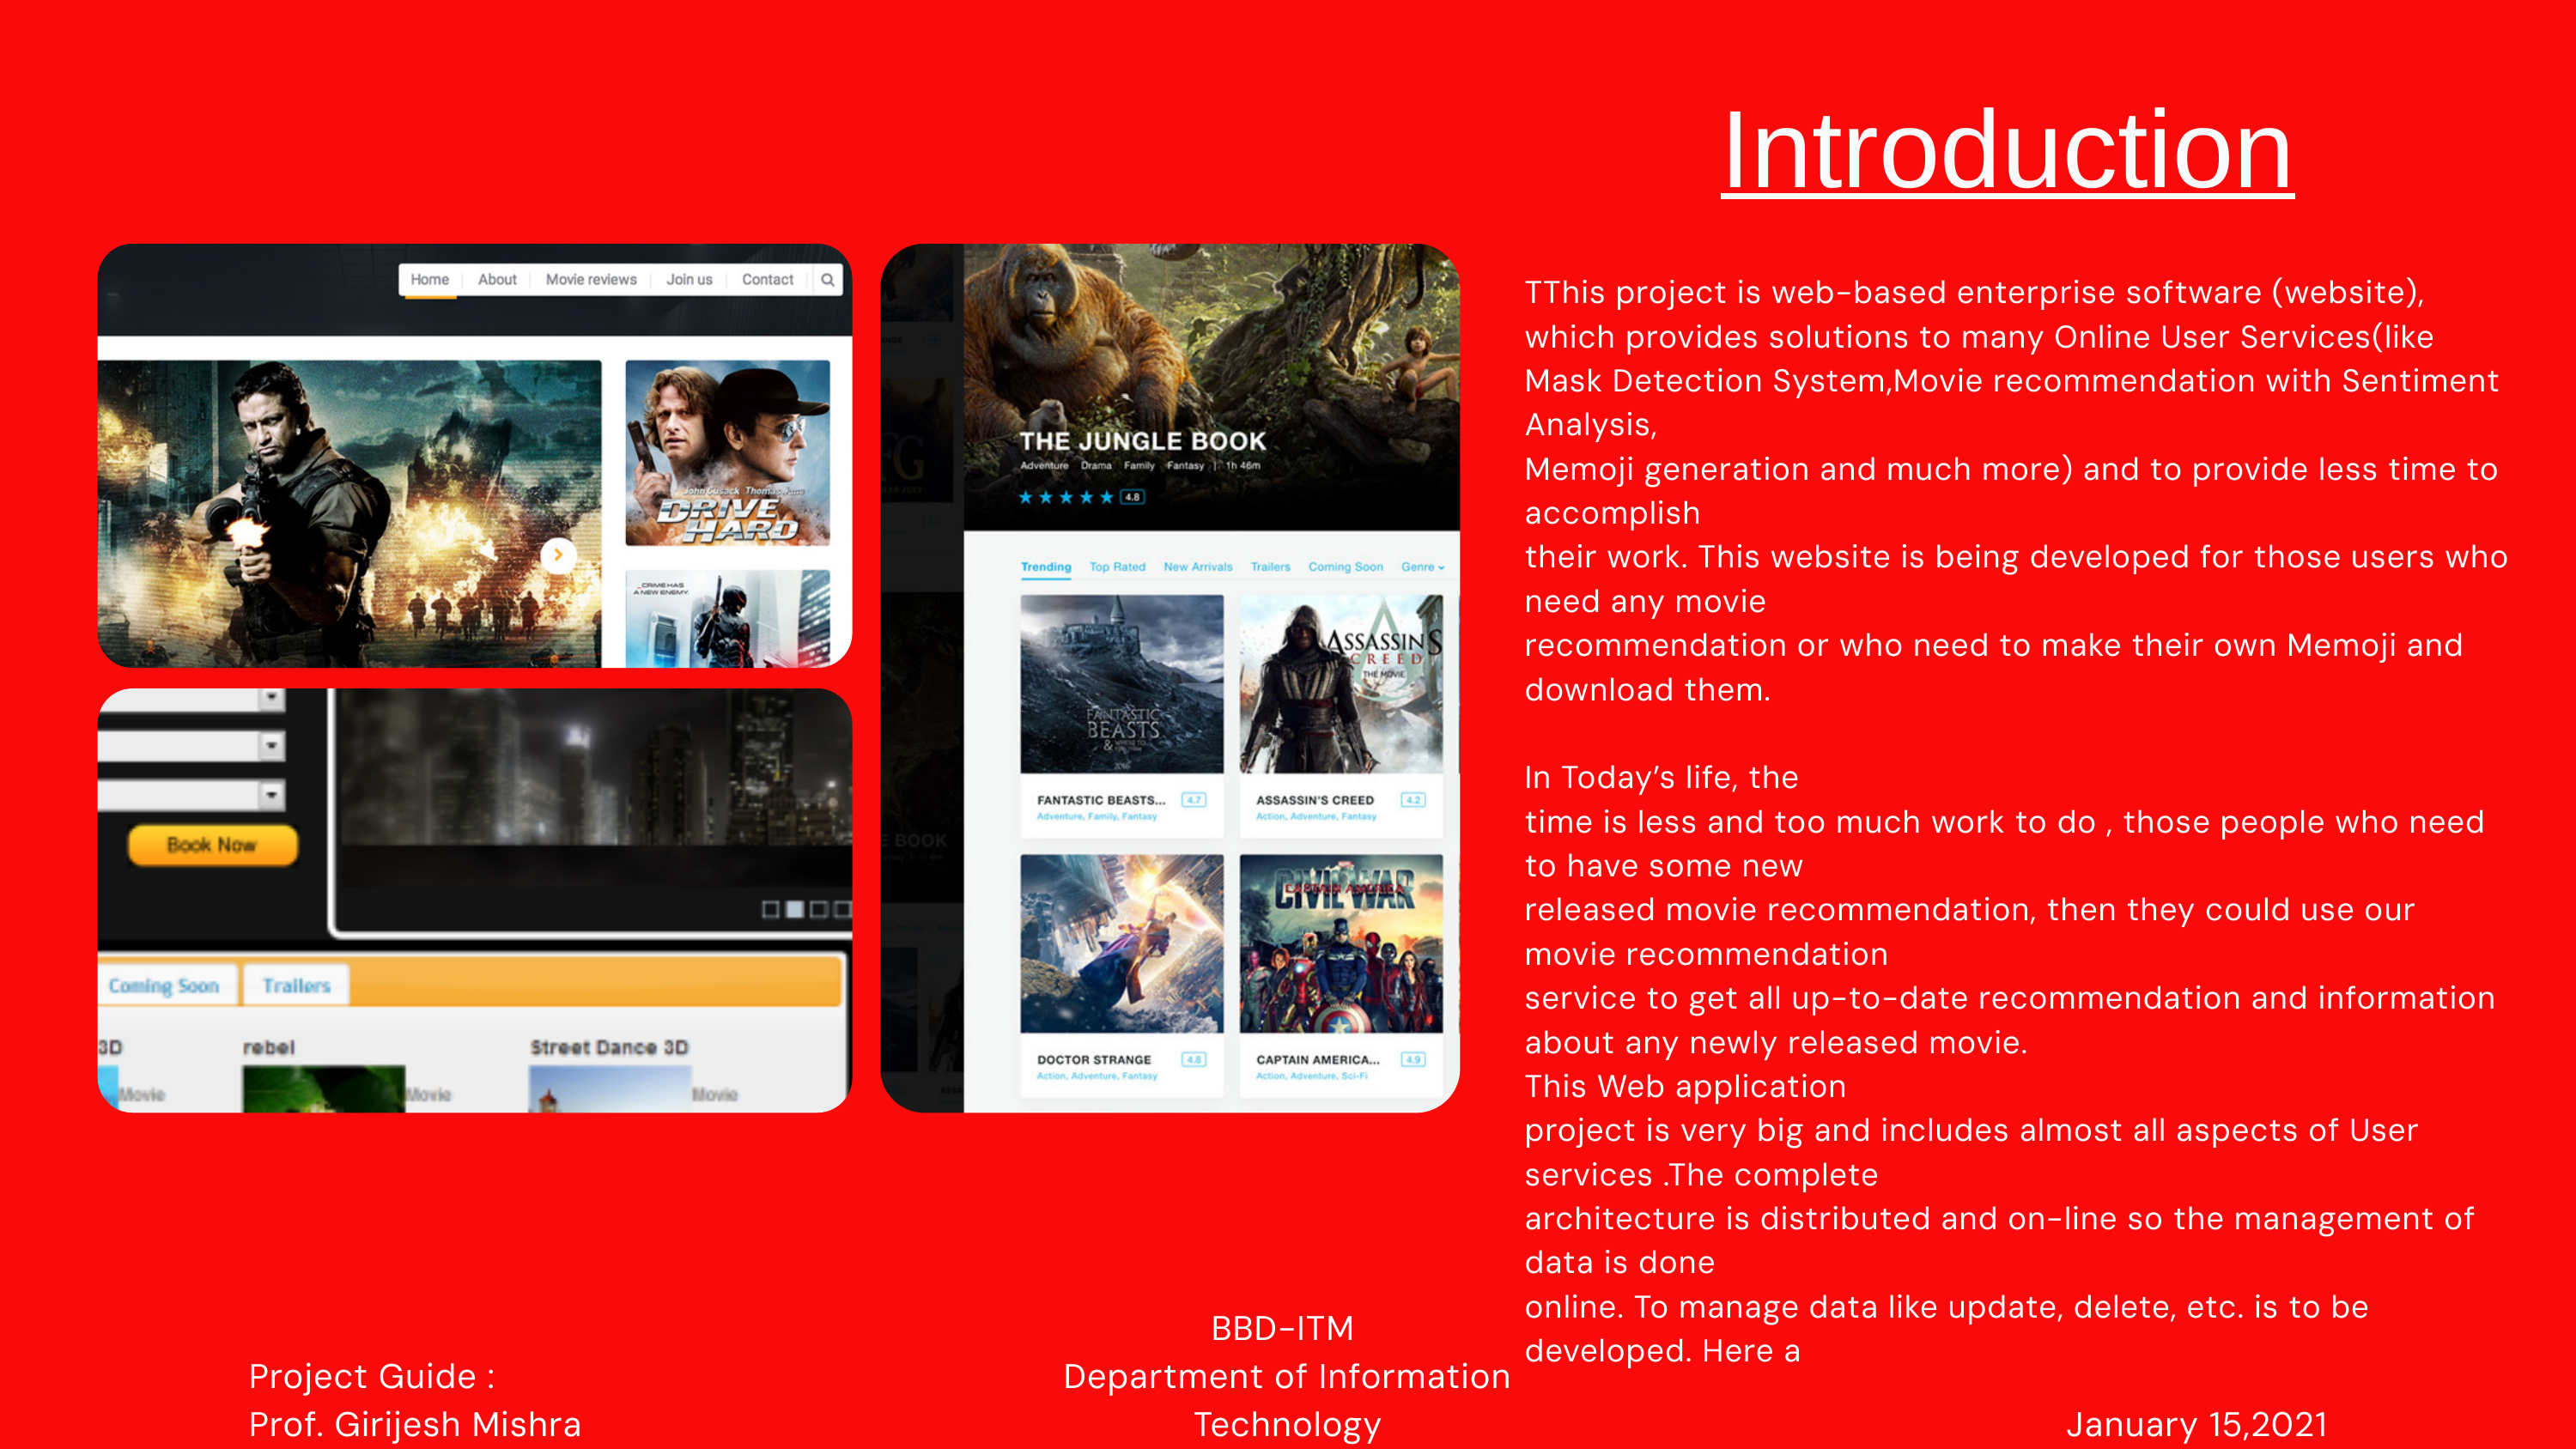

Introduction

TThis project is web-based enterprise software (website),
which provides solutions to many Online User Services(like Mask Detection System,Movie recommendation with Sentiment Analysis,
Memoji generation and much more) and to provide less time to accomplish
their work. This website is being developed for those users who need any movie
recommendation or who need to make their own Memoji and download them.

In Today’s life, the
time is less and too much work to do , those people who need to have some new
released movie recommendation, then they could use our movie recommendation
service to get all up-to-date recommendation and information  about any newly released movie.
This Web application
project is very big and includes almost all aspects of User services .The complete
architecture is distributed and on-line so the management of data is done
online. To manage data like update, delete, etc. is to be developed. Here a

BBD-ITM
Department of Information Technology
Project Guide :
Prof. Girijesh Mishra
January 15,2021